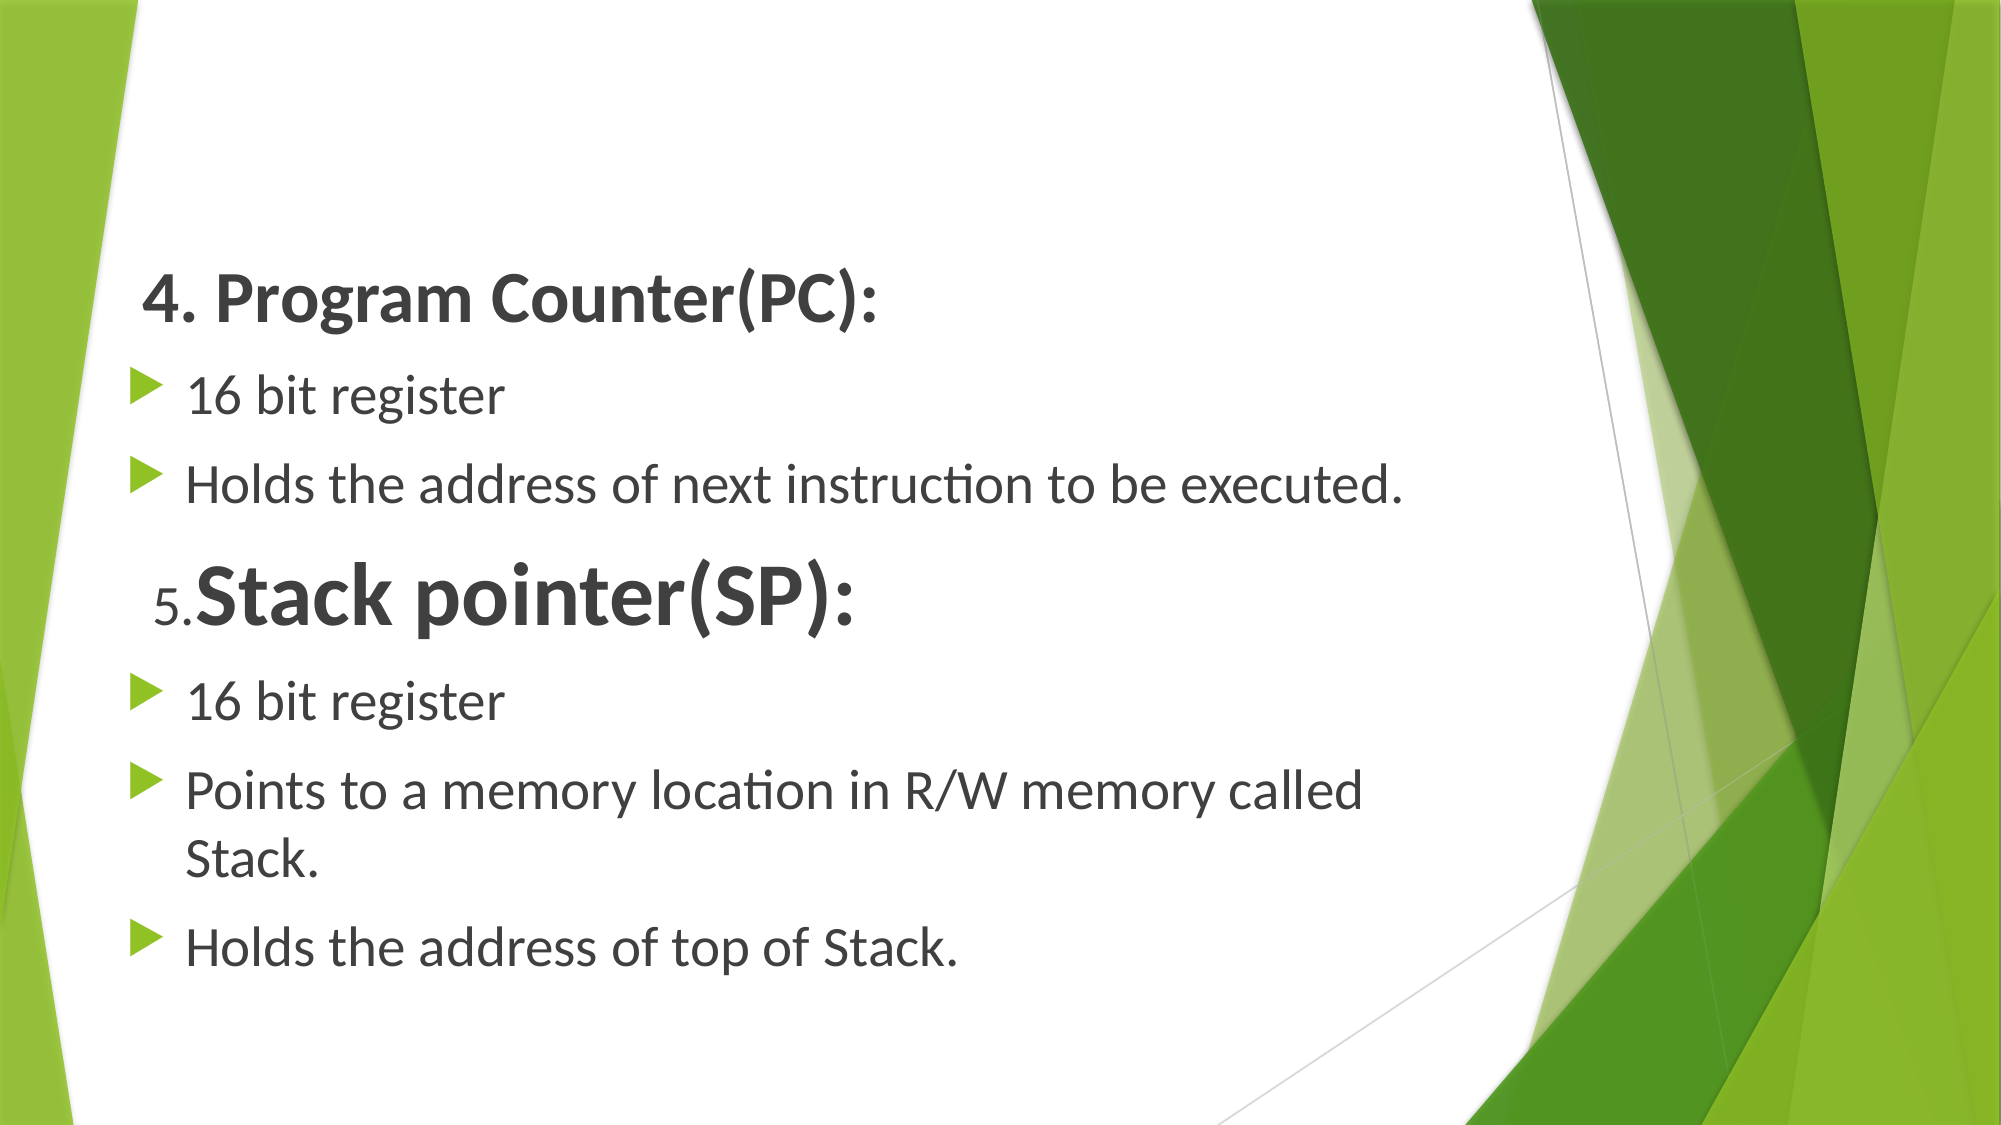

#
 4. Program Counter(PC):
16 bit register
Holds the address of next instruction to be executed.
  5.Stack pointer(SP):
16 bit register
Points to a memory location in R/W memory called Stack.
Holds the address of top of Stack.